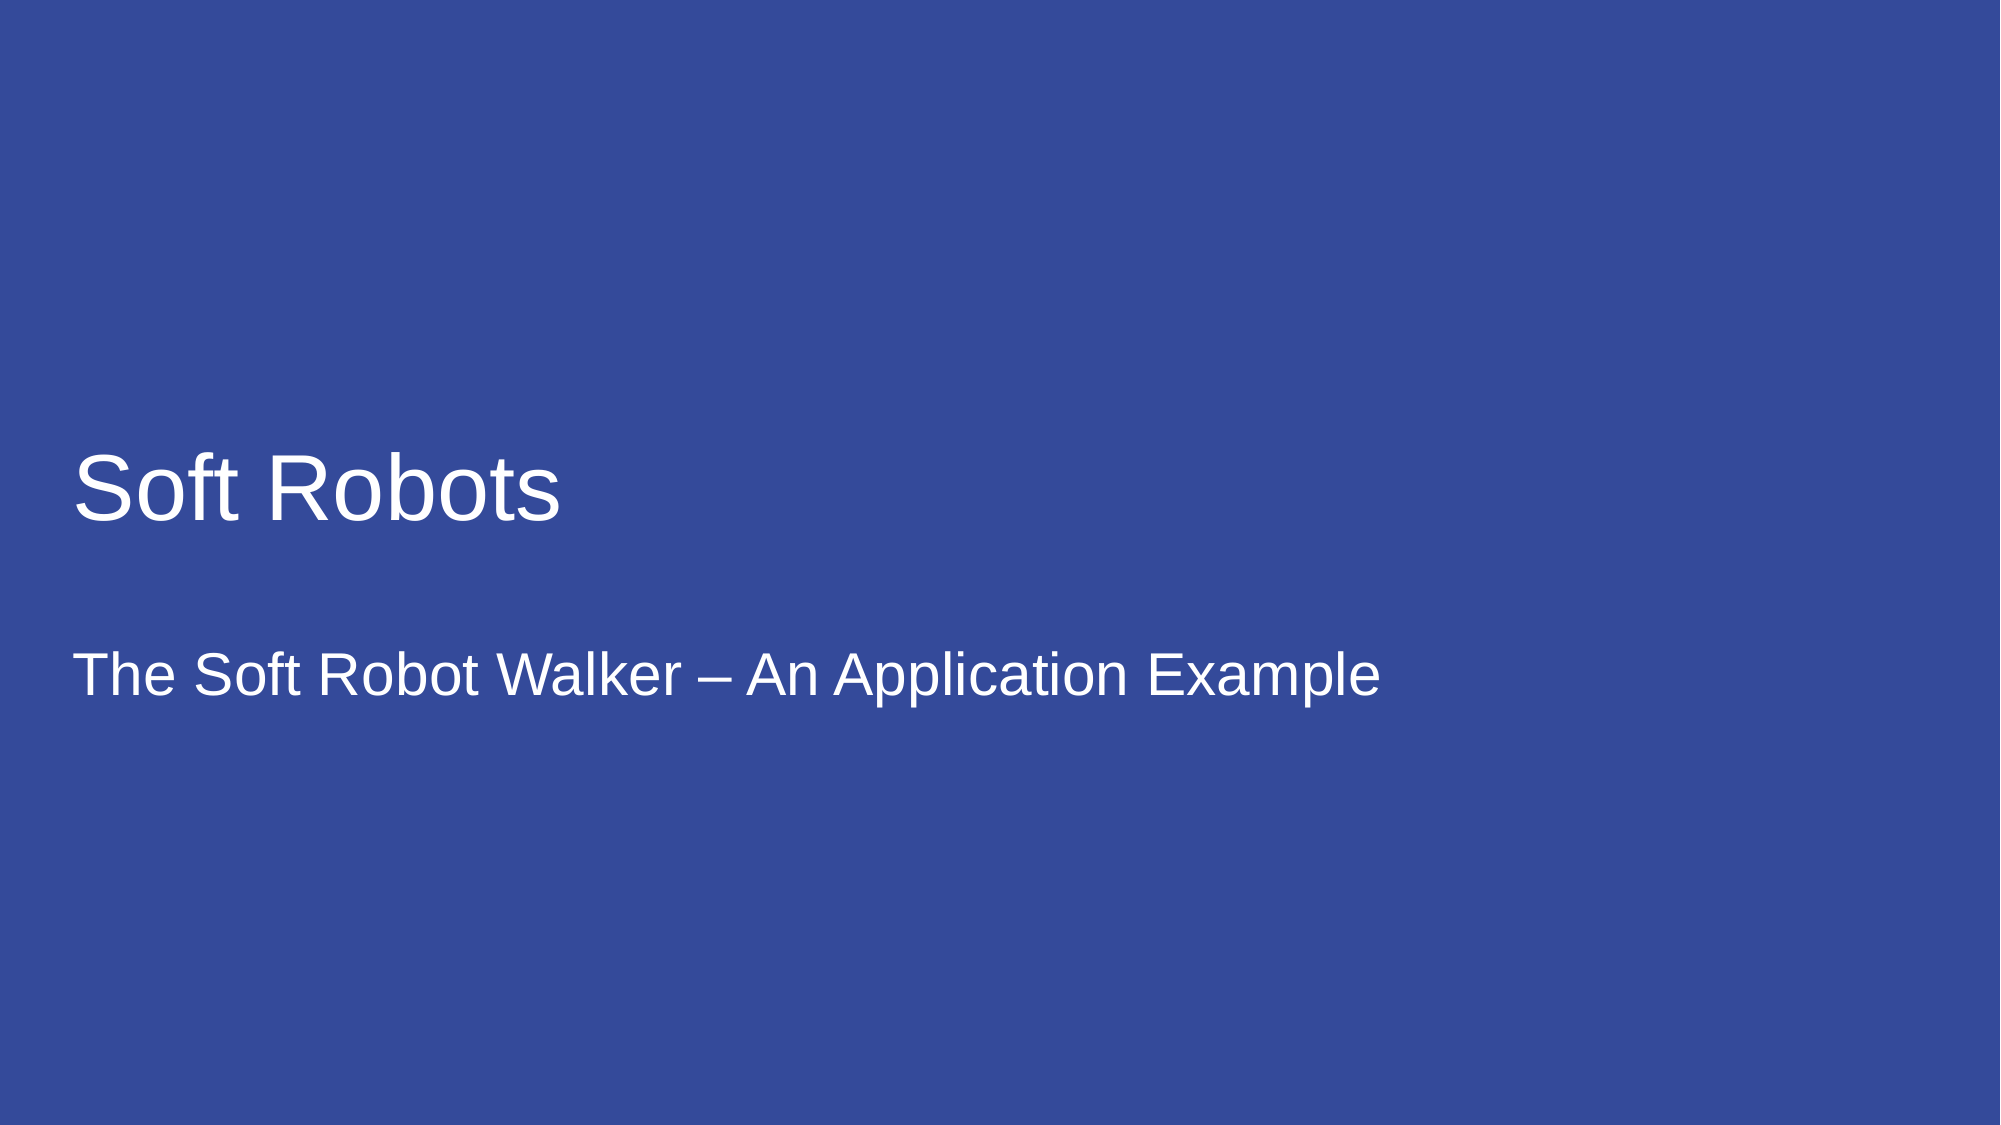

Soft Robots

The Soft Robot Walker – An Application Example